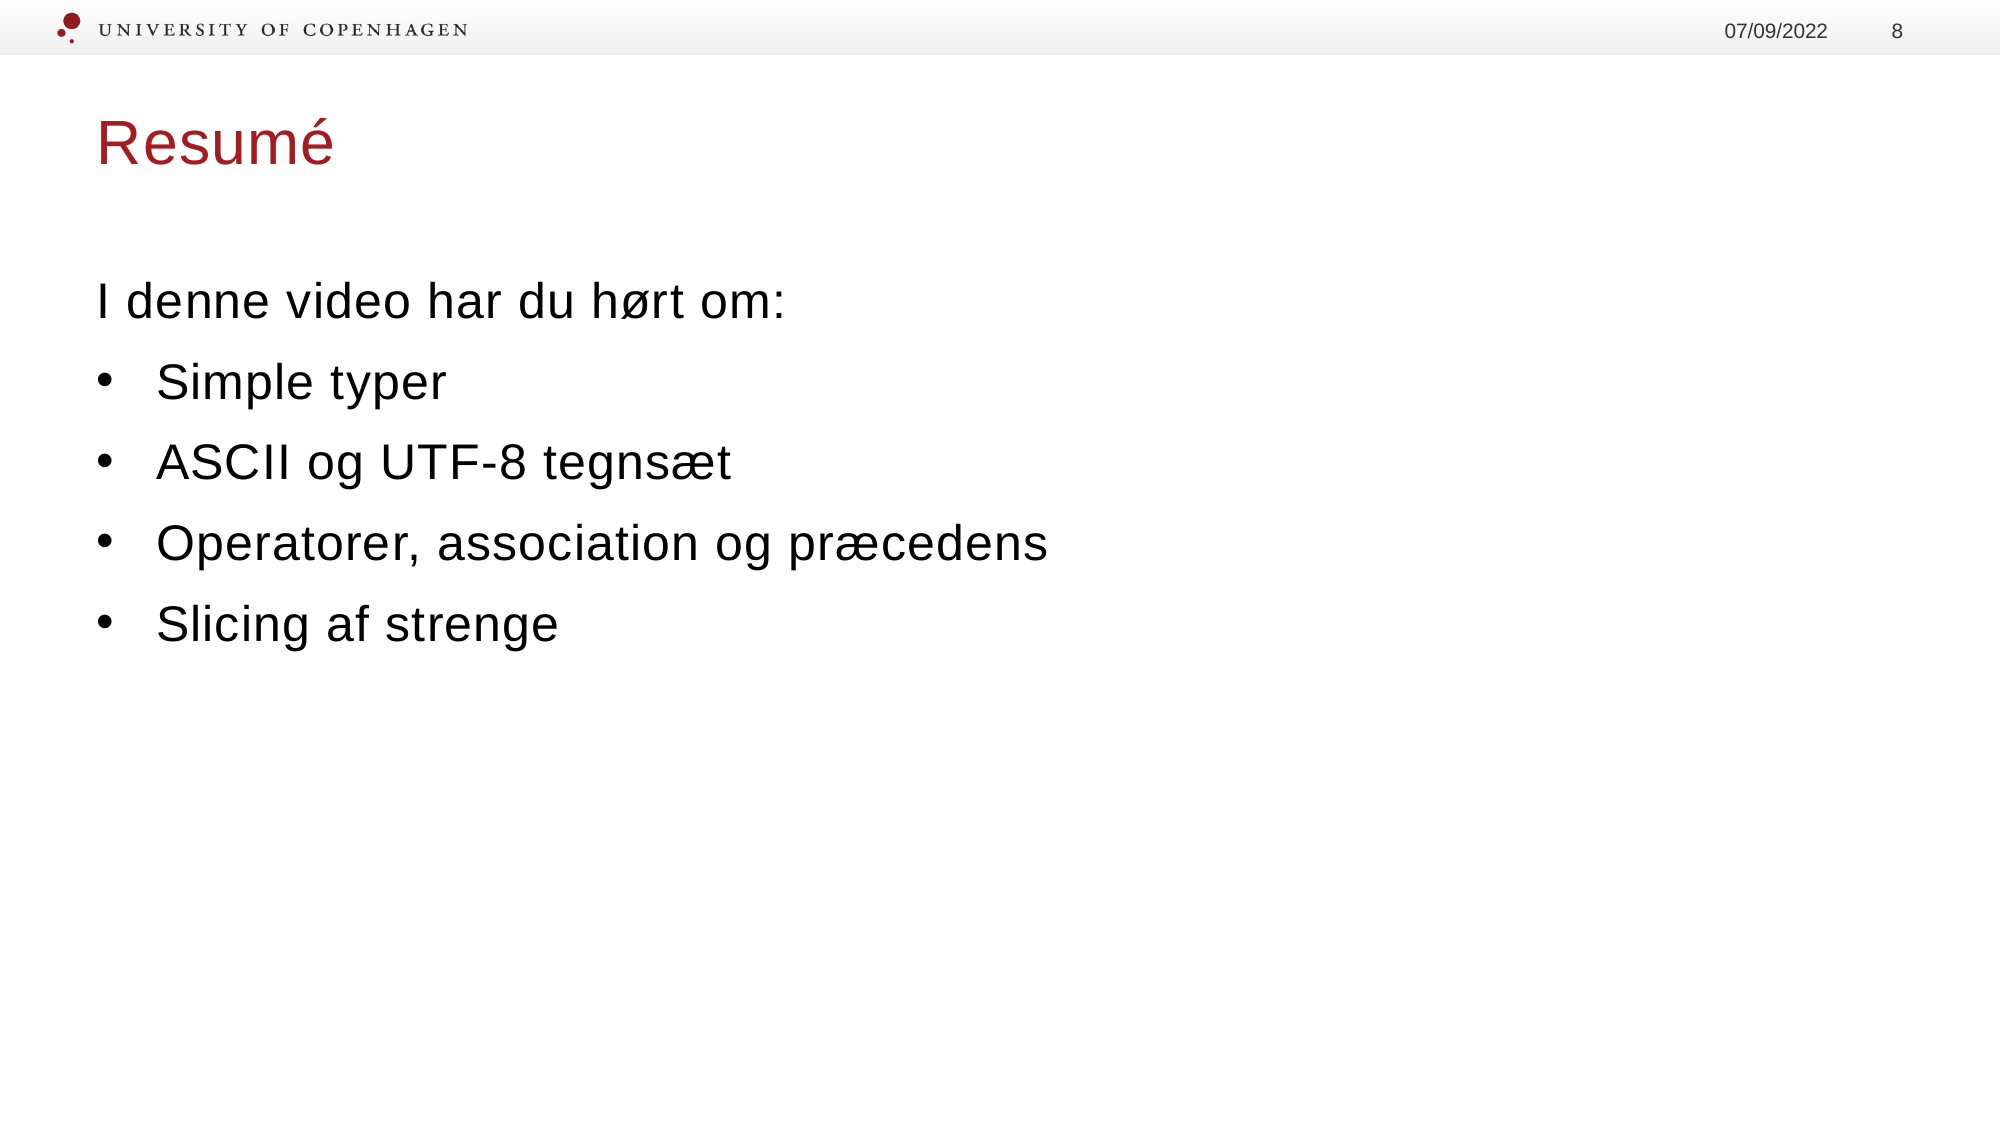

07/09/2022
8
# Resumé
I denne video har du hørt om:
Simple typer
ASCII og UTF-8 tegnsæt
Operatorer, association og præcedens
Slicing af strenge